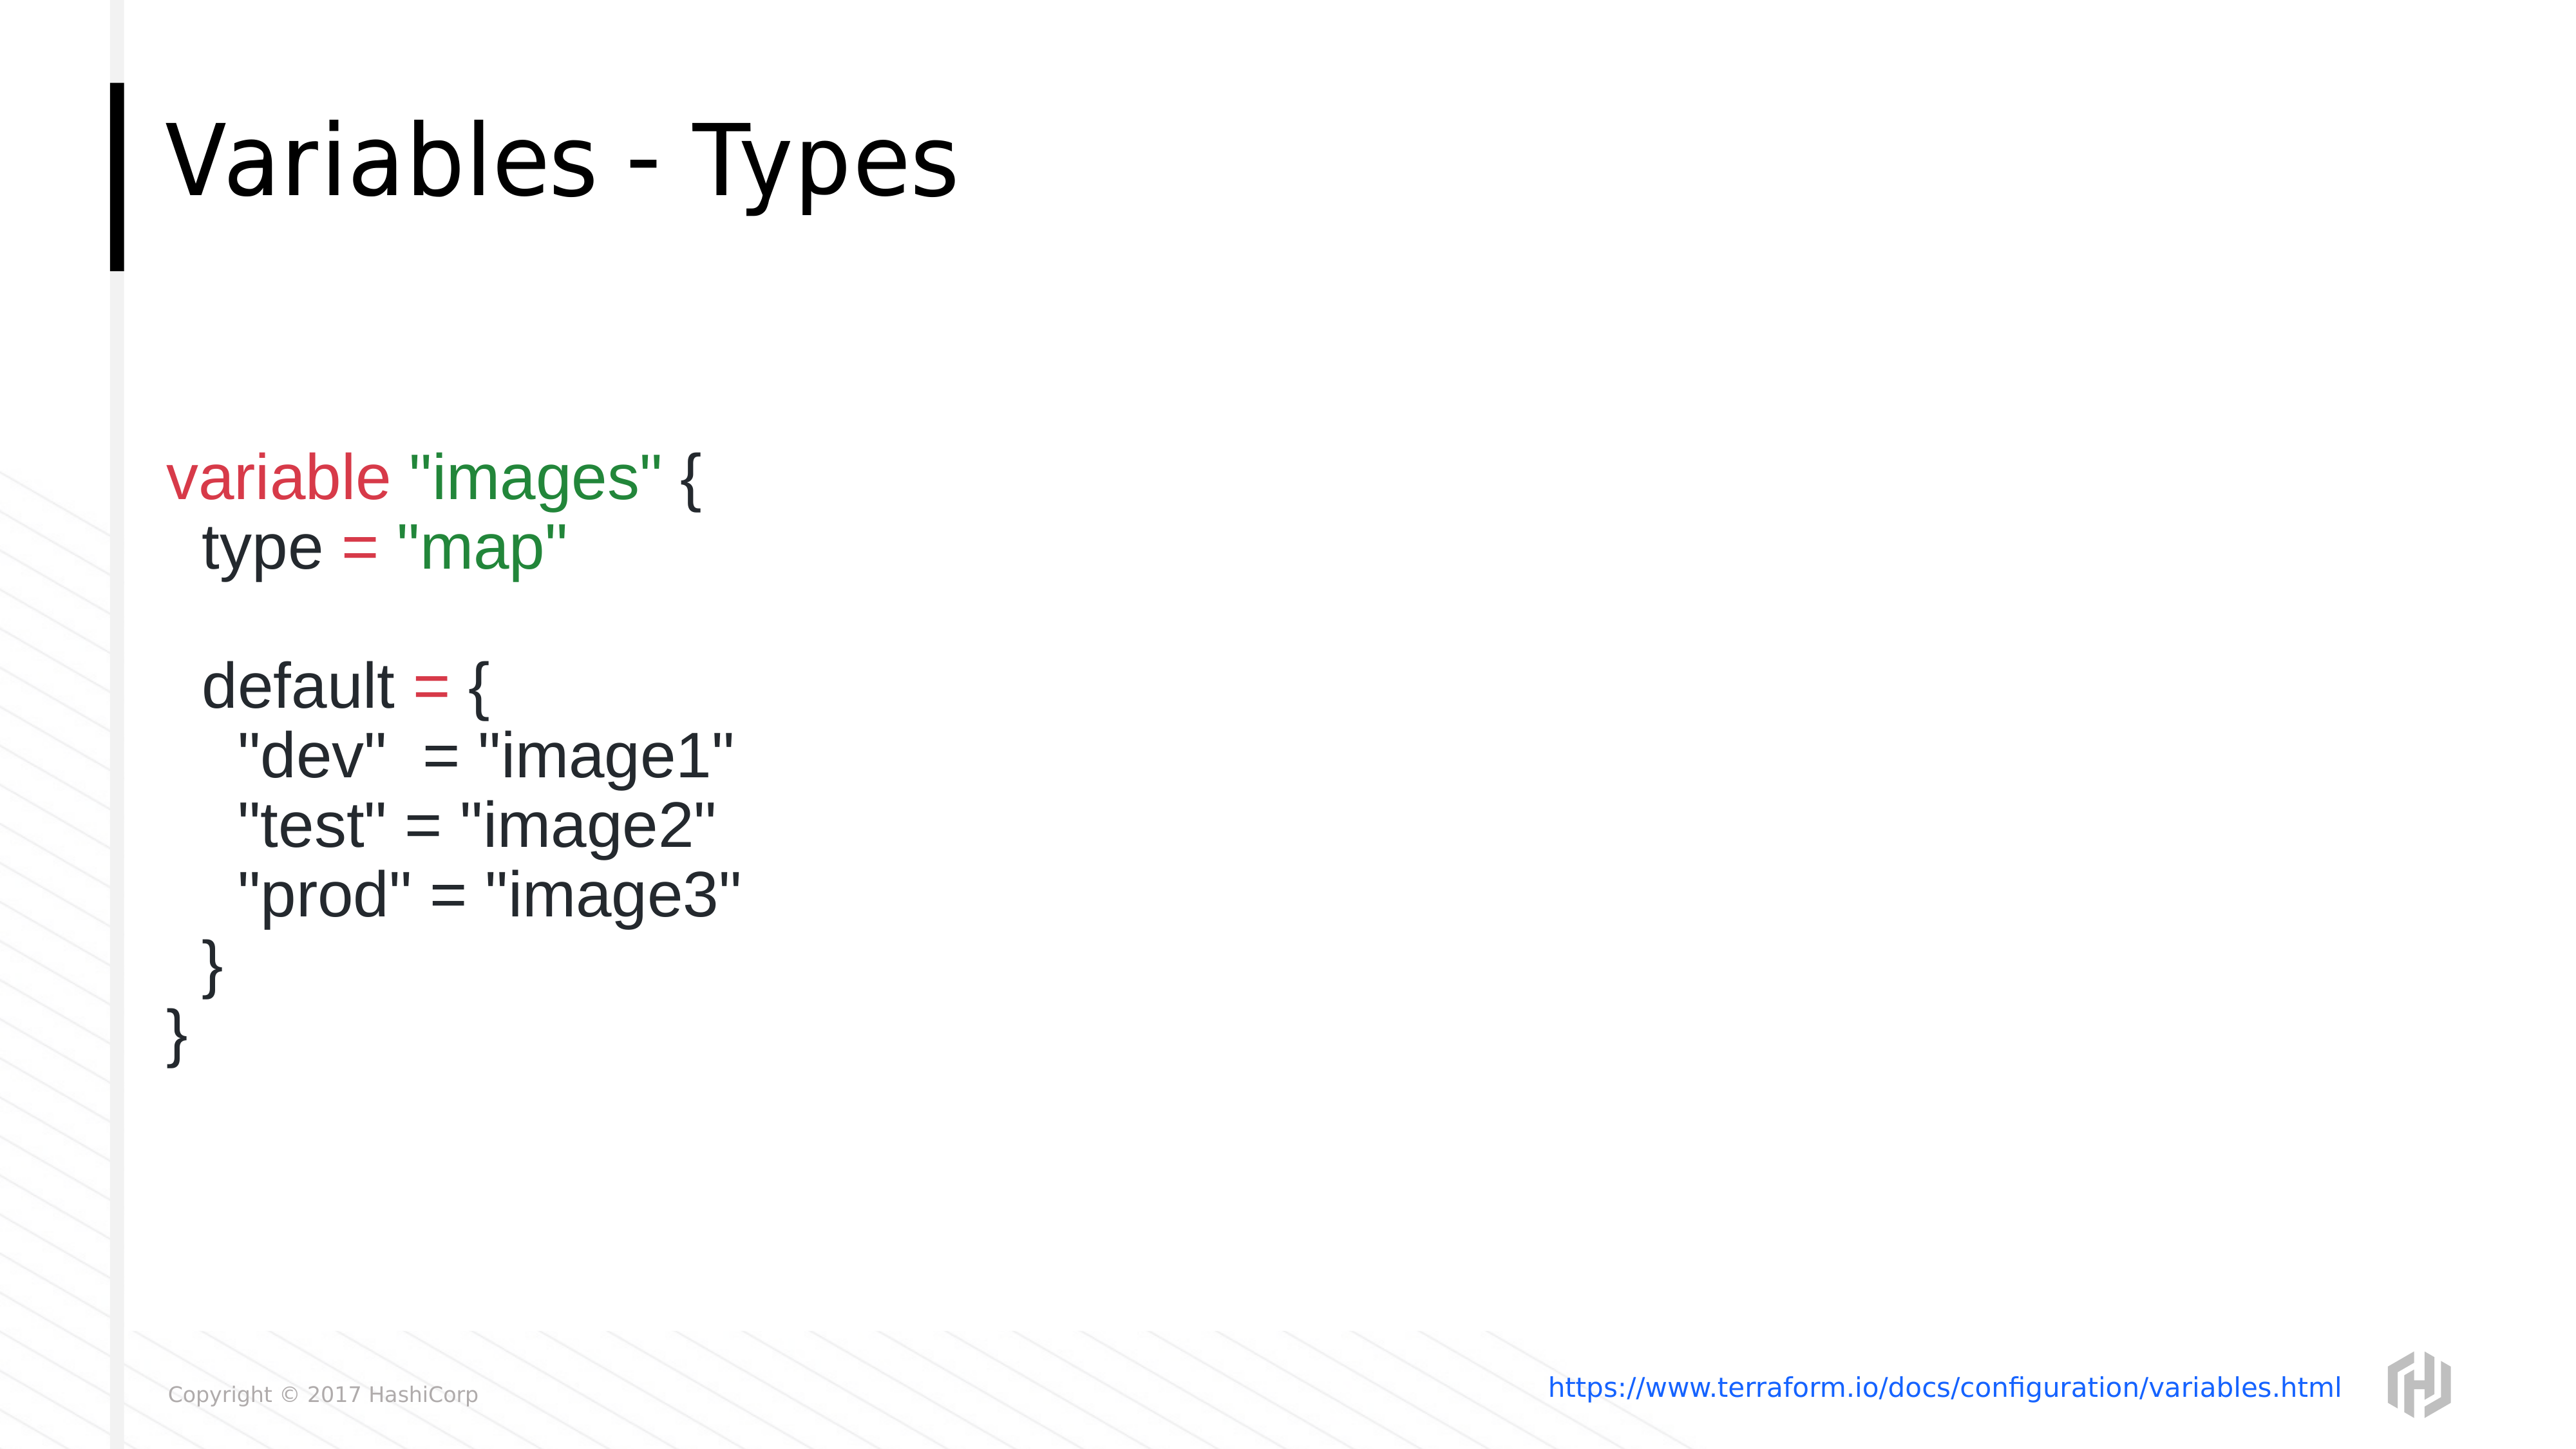

# Variables - Types

variable "images" {
  type = "map"

  default = {
    "dev"  = "image1"
    "test" = "image2"
    "prod" = "image3"
  }
}
https://www.terraform.io/docs/configuration/variables.html